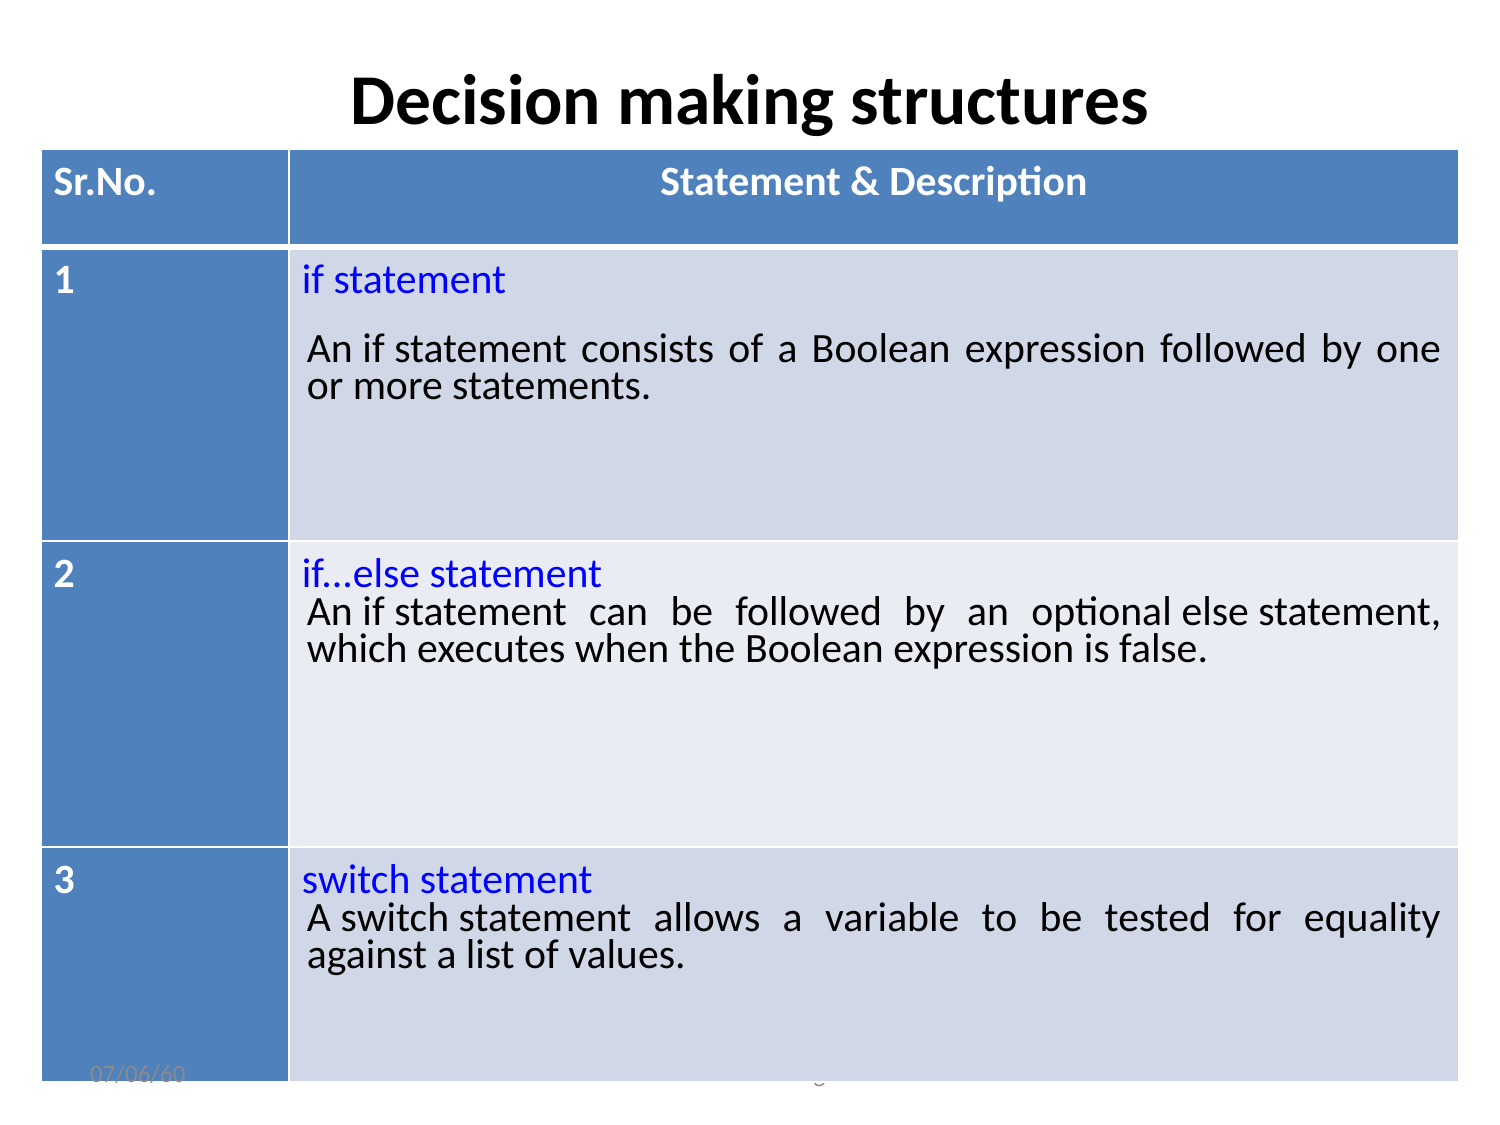

# Decision making structures
| Sr.No. | Statement & Description |
| --- | --- |
| 1 | if statement An if statement consists of a Boolean expression followed by one or more statements. |
| 2 | if...else statement An if statement can be followed by an optional else statement, which executes when the Boolean expression is false. |
| 3 | switch statement A switch statement allows a variable to be tested for equality against a list of values. |
07/06/60
Dr.Manirath Wongsim